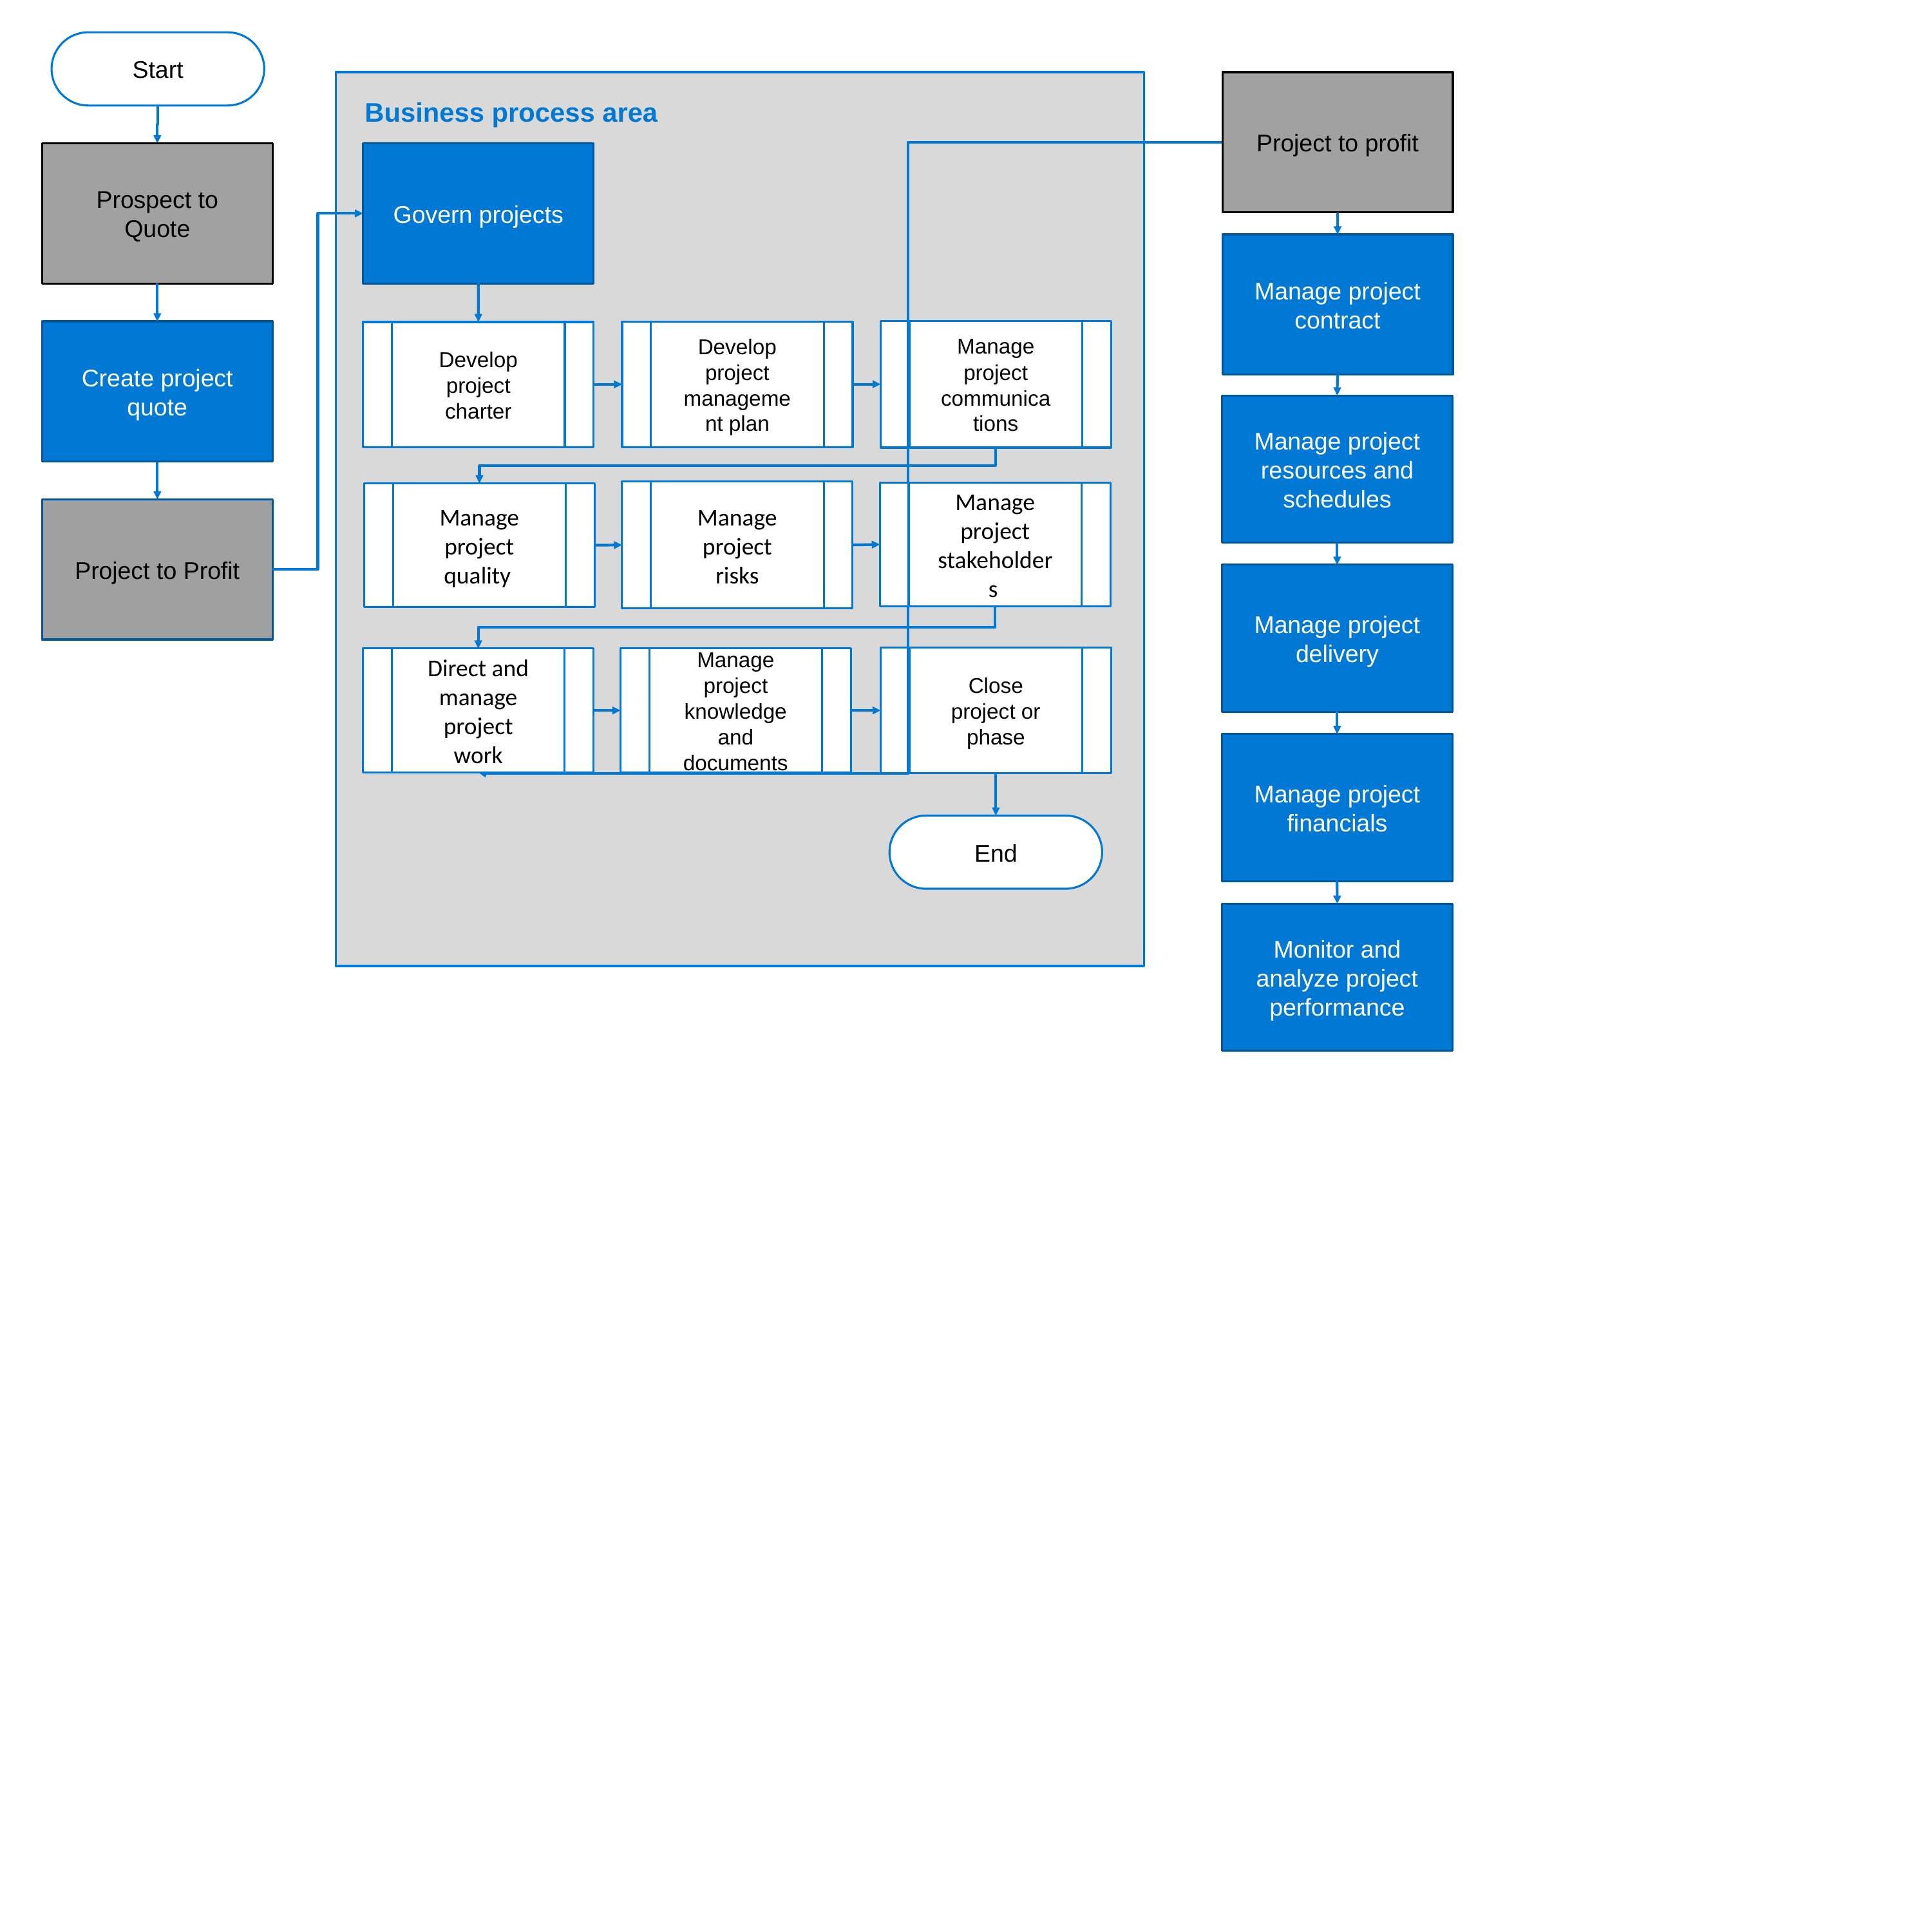

Start
Business process area
Project to profit
Prospect to Quote
Govern projects
Manage project contract
Manage project communications
Create project quote
Develop project management plan
Develop project charter
Manage project resources and schedules
Manage project risks
Manage project stakeholders
Manage project quality
Project to Profit
Manage project delivery
Close project or phase
Direct and manage project work
Manage project knowledge and documents
Manage project financials
End
Monitor and analyze project performance